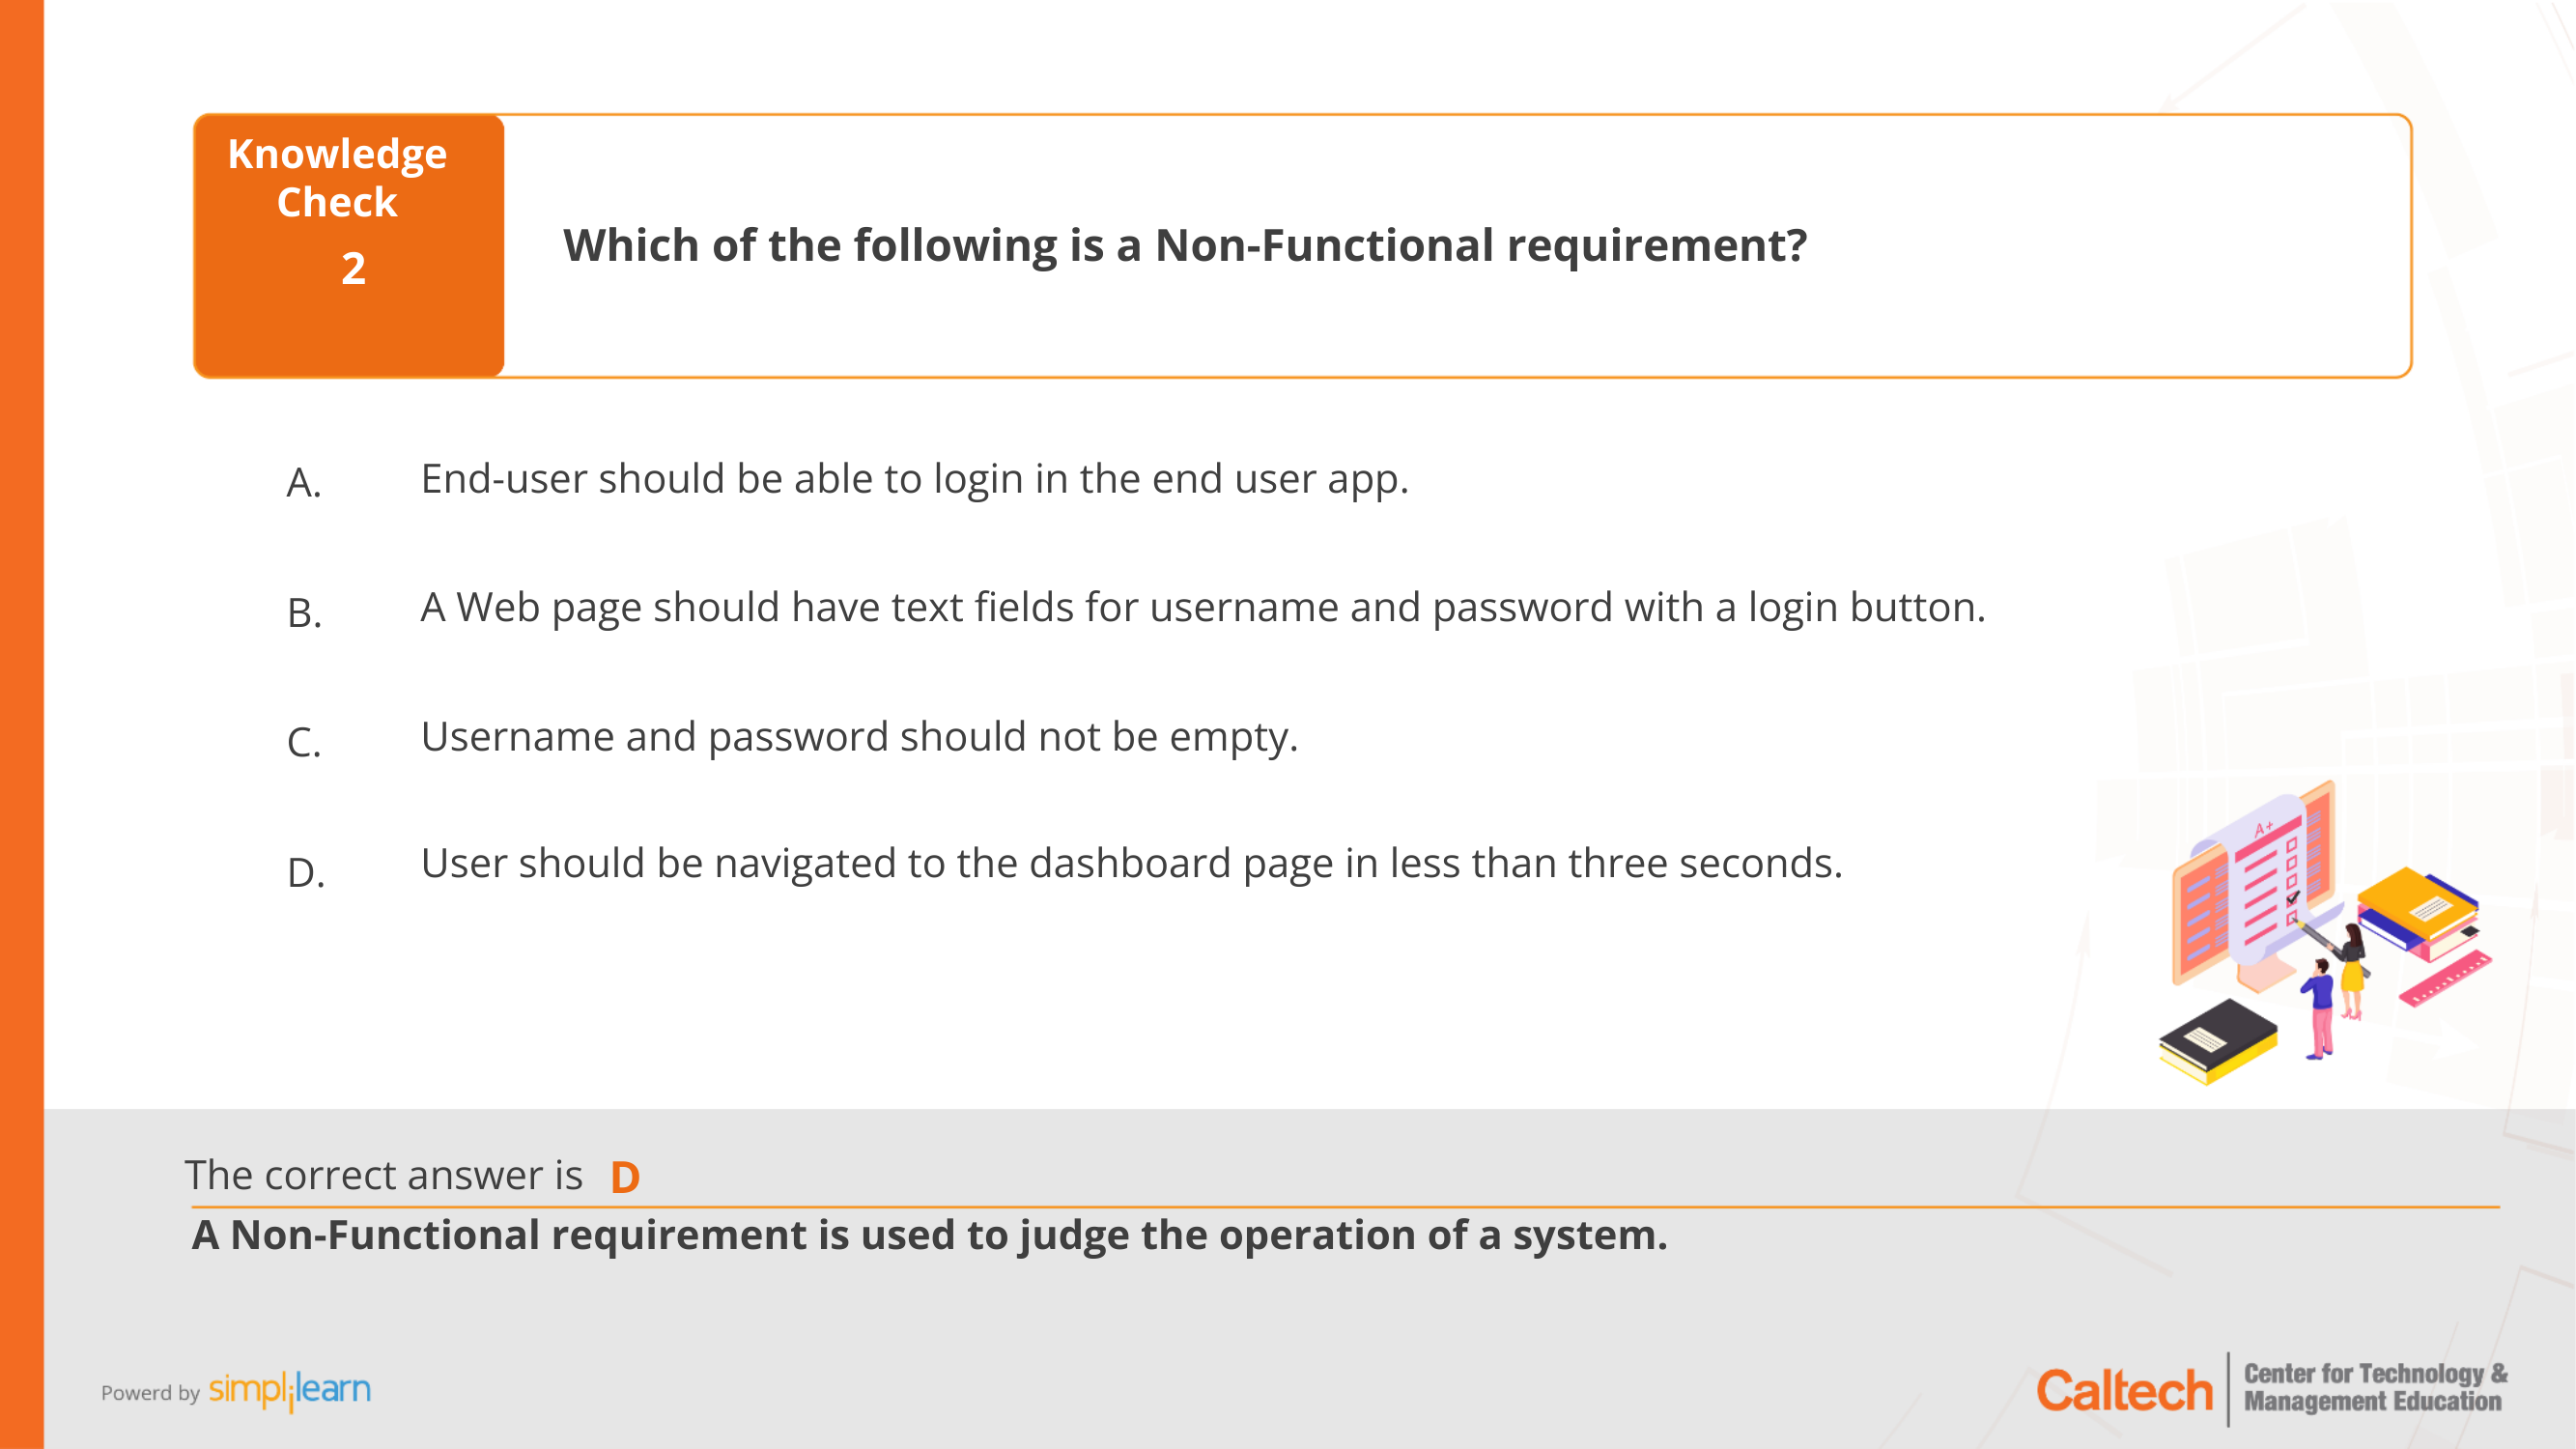

Which of the following is a Non-Functional requirement?
2
End-user should be able to login in the end user app.
A Web page should have text fields for username and password with a login button.
Username and password should not be empty.
User should be navigated to the dashboard page in less than three seconds.
D
A Non-Functional requirement is used to judge the operation of a system.